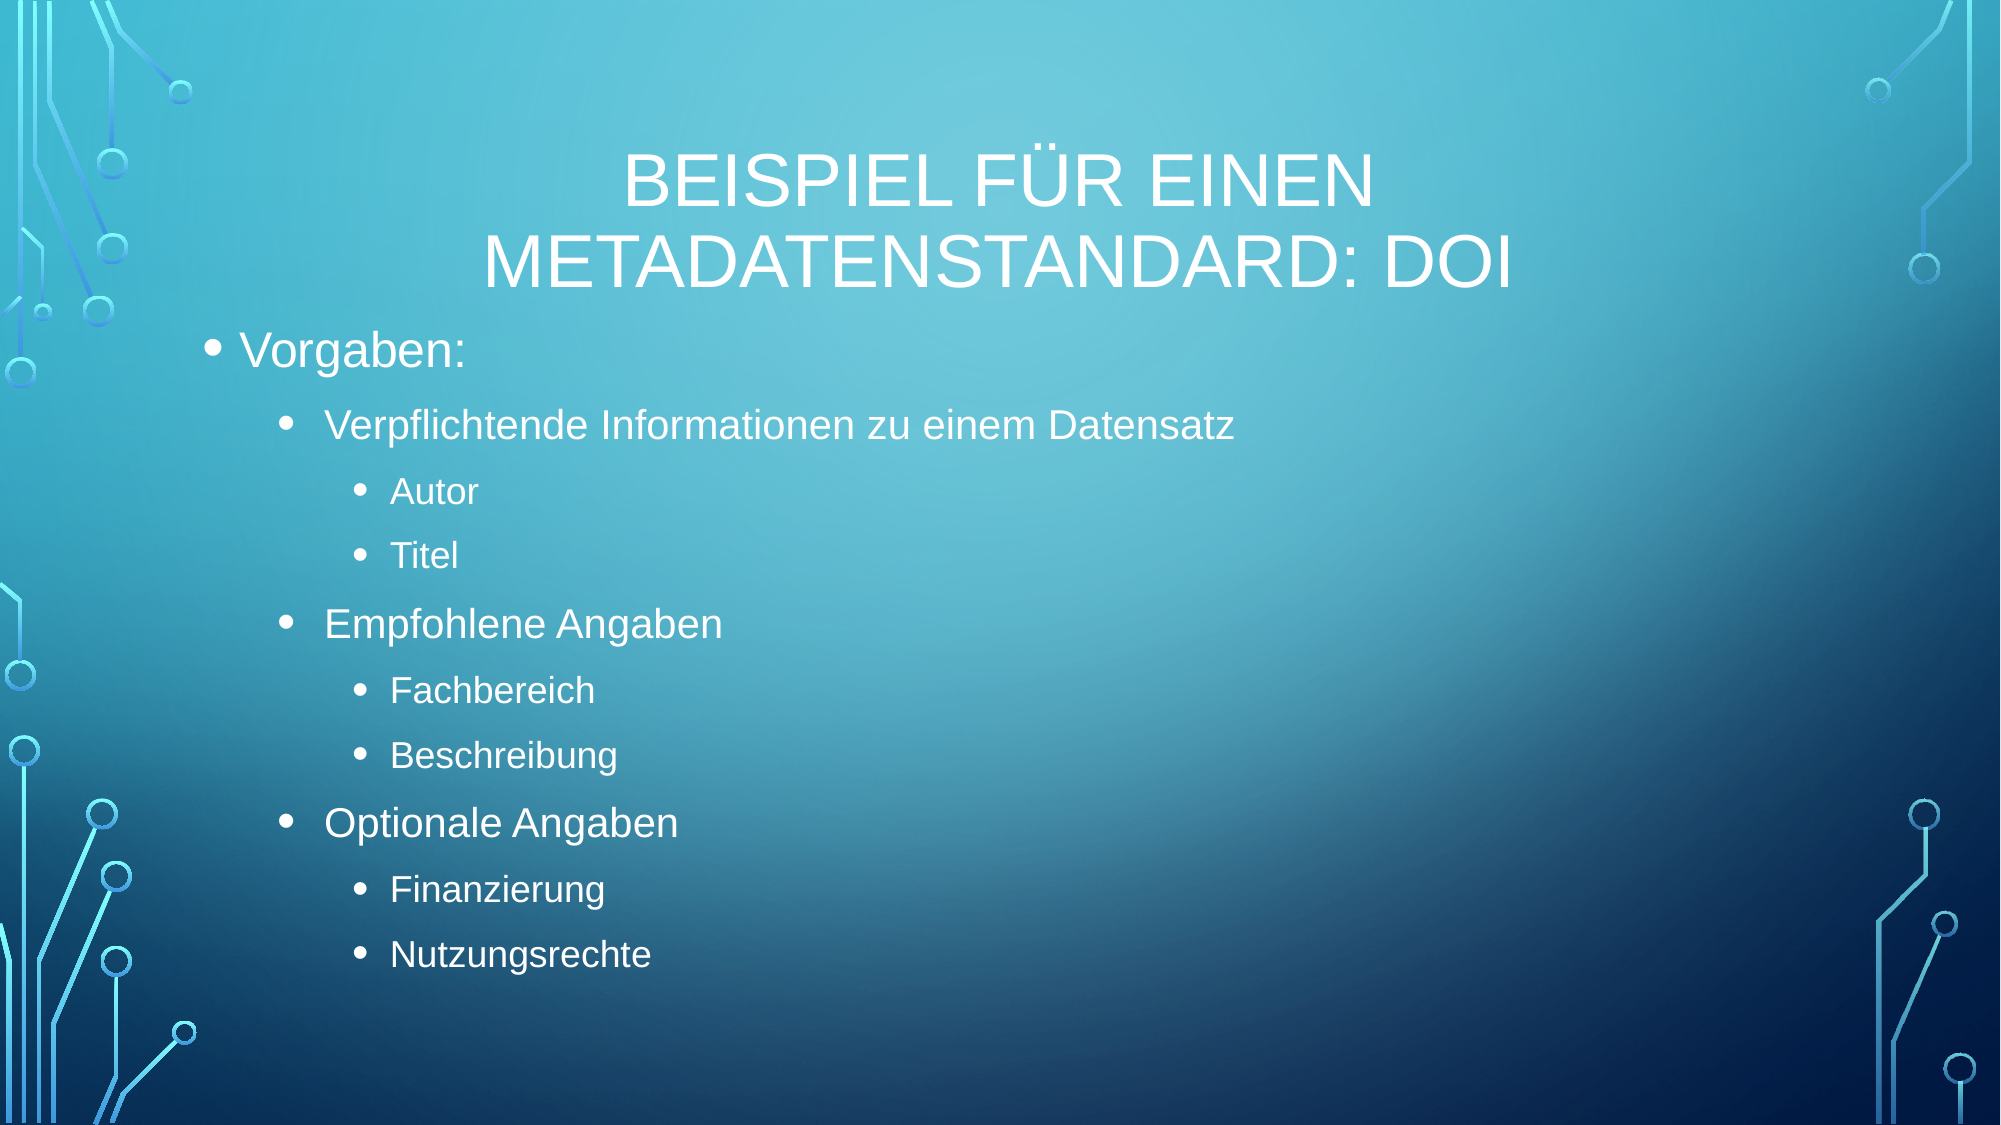

# Beispiel für einen metadatenstandard: DOI
Vorgaben:
Verpflichtende Informationen zu einem Datensatz
Autor
Titel
Empfohlene Angaben
Fachbereich
Beschreibung
Optionale Angaben
Finanzierung
Nutzungsrechte